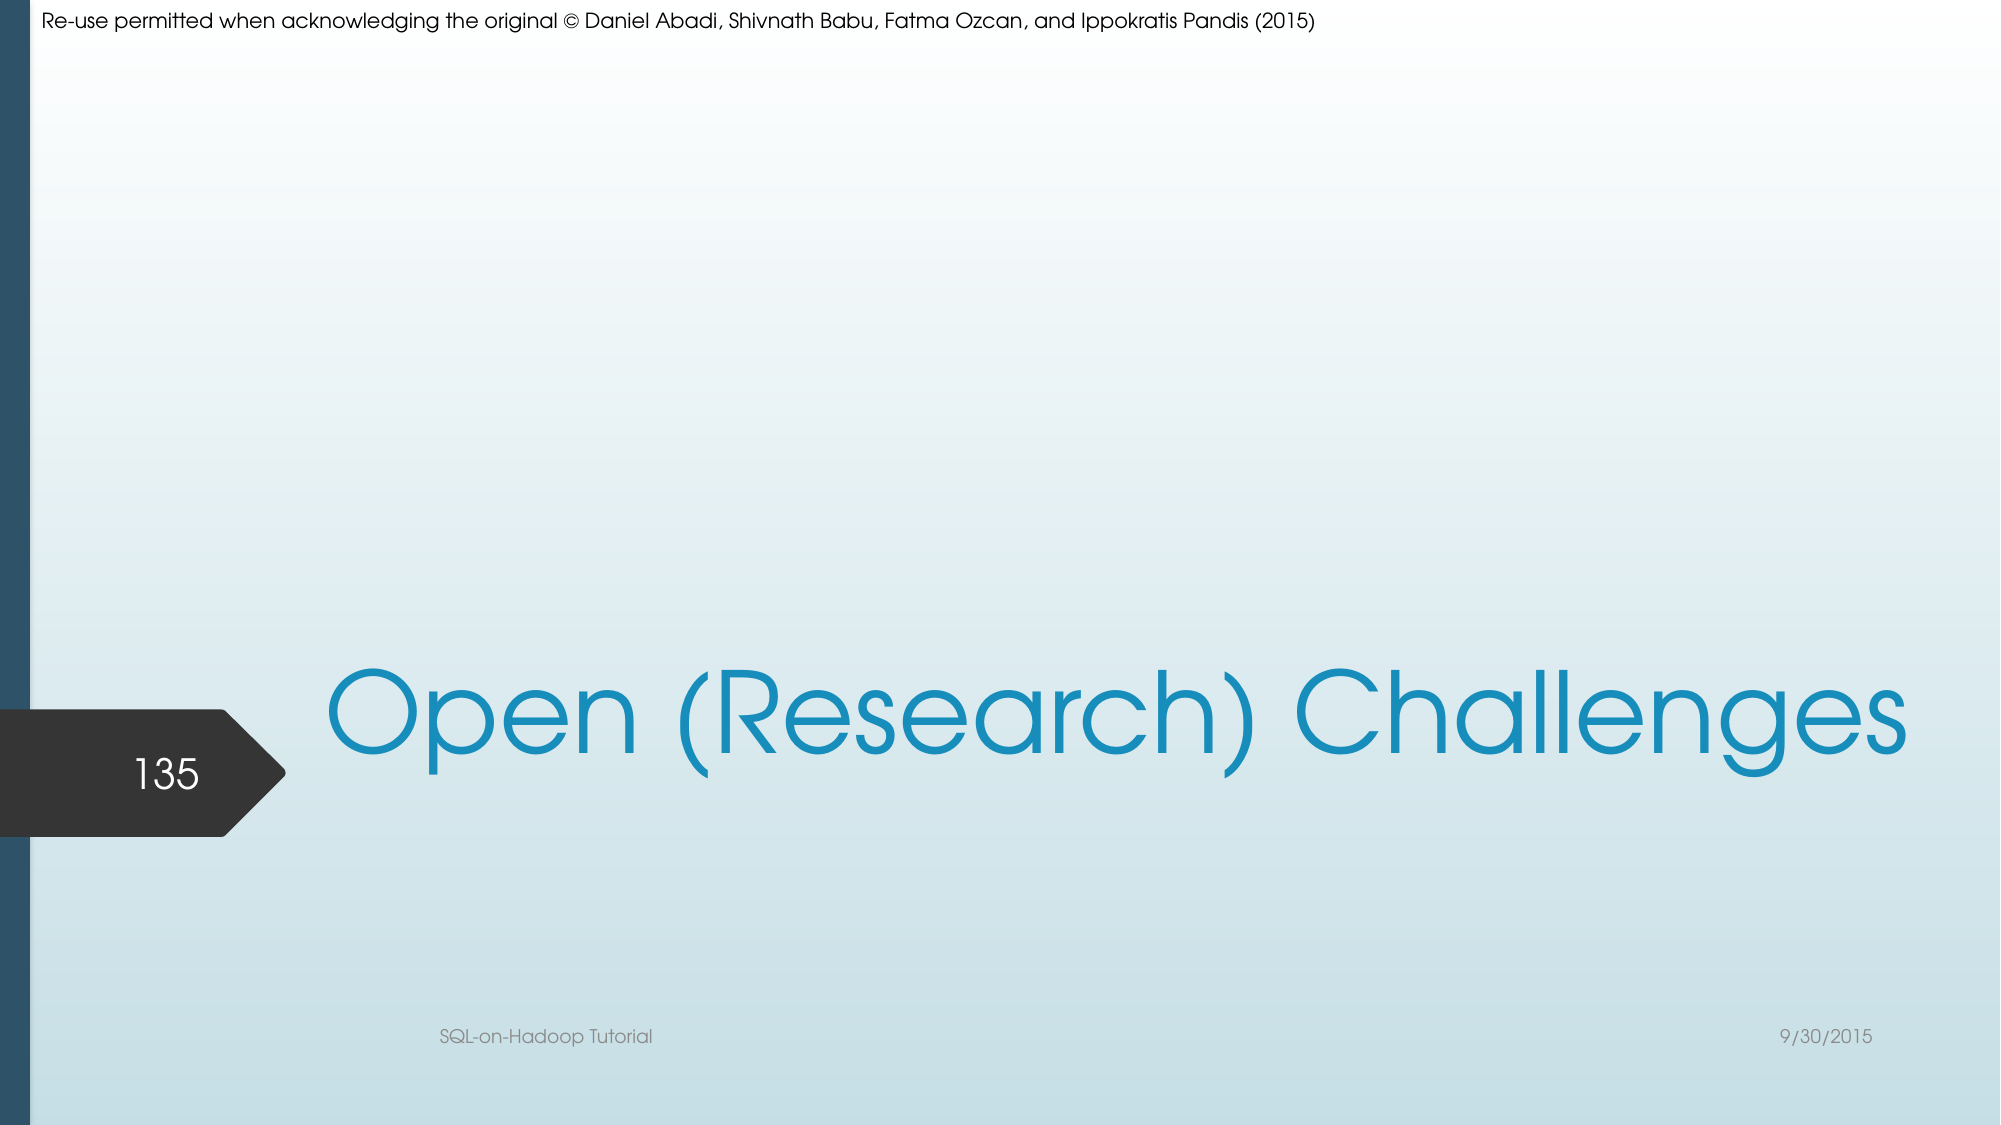

# Open (Research) Challenges
135
9/30/2015
SQL-on-Hadoop Tutorial